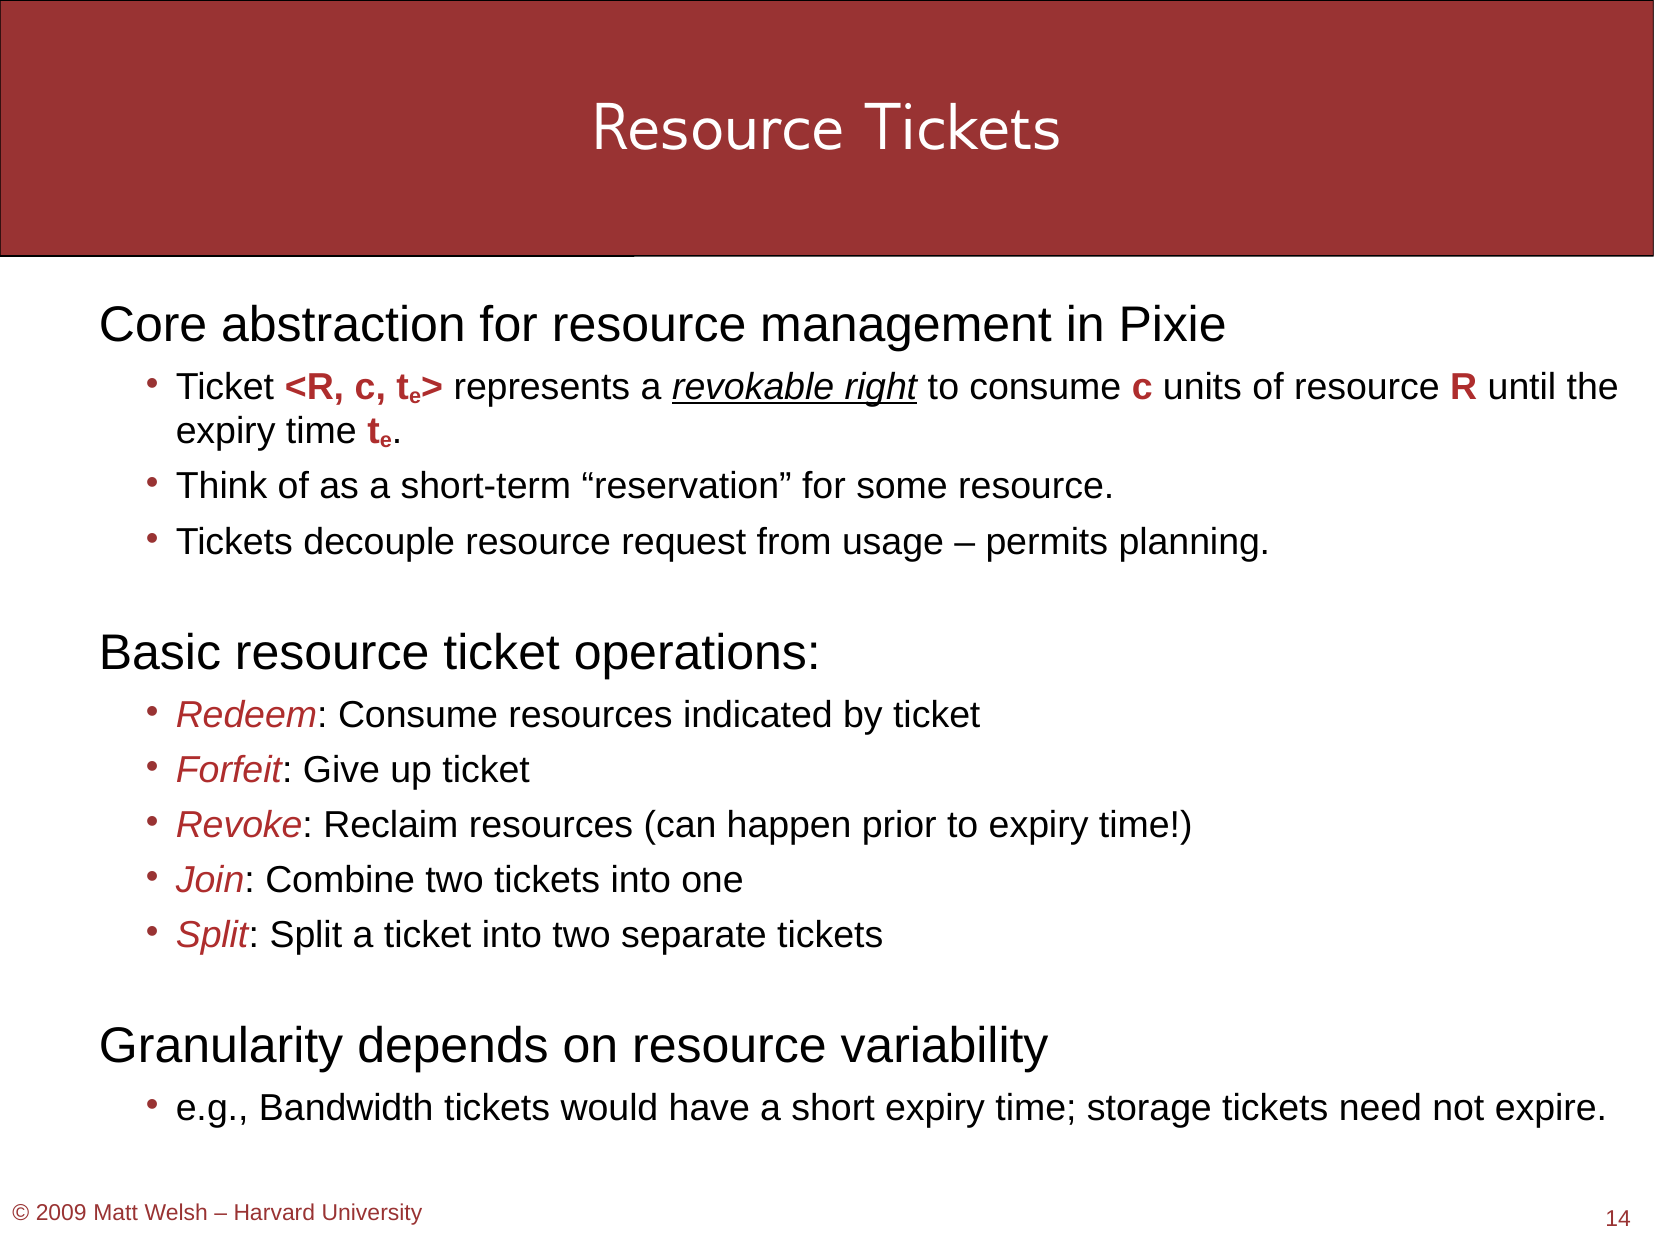

# Resource Tickets
Core abstraction for resource management in Pixie
Ticket <R, c, te> represents a revokable right to consume c units of resource R until the
expiry time te.
Think of as a short-term “reservation” for some resource.
Tickets decouple resource request from usage – permits planning.
Basic resource ticket operations:
Redeem: Consume resources indicated by ticket
Forfeit: Give up ticket
Revoke: Reclaim resources (can happen prior to expiry time!)
Join: Combine two tickets into one
Split: Split a ticket into two separate tickets
Granularity depends on resource variability
e.g., Bandwidth tickets would have a short expiry time; storage tickets need not expire.